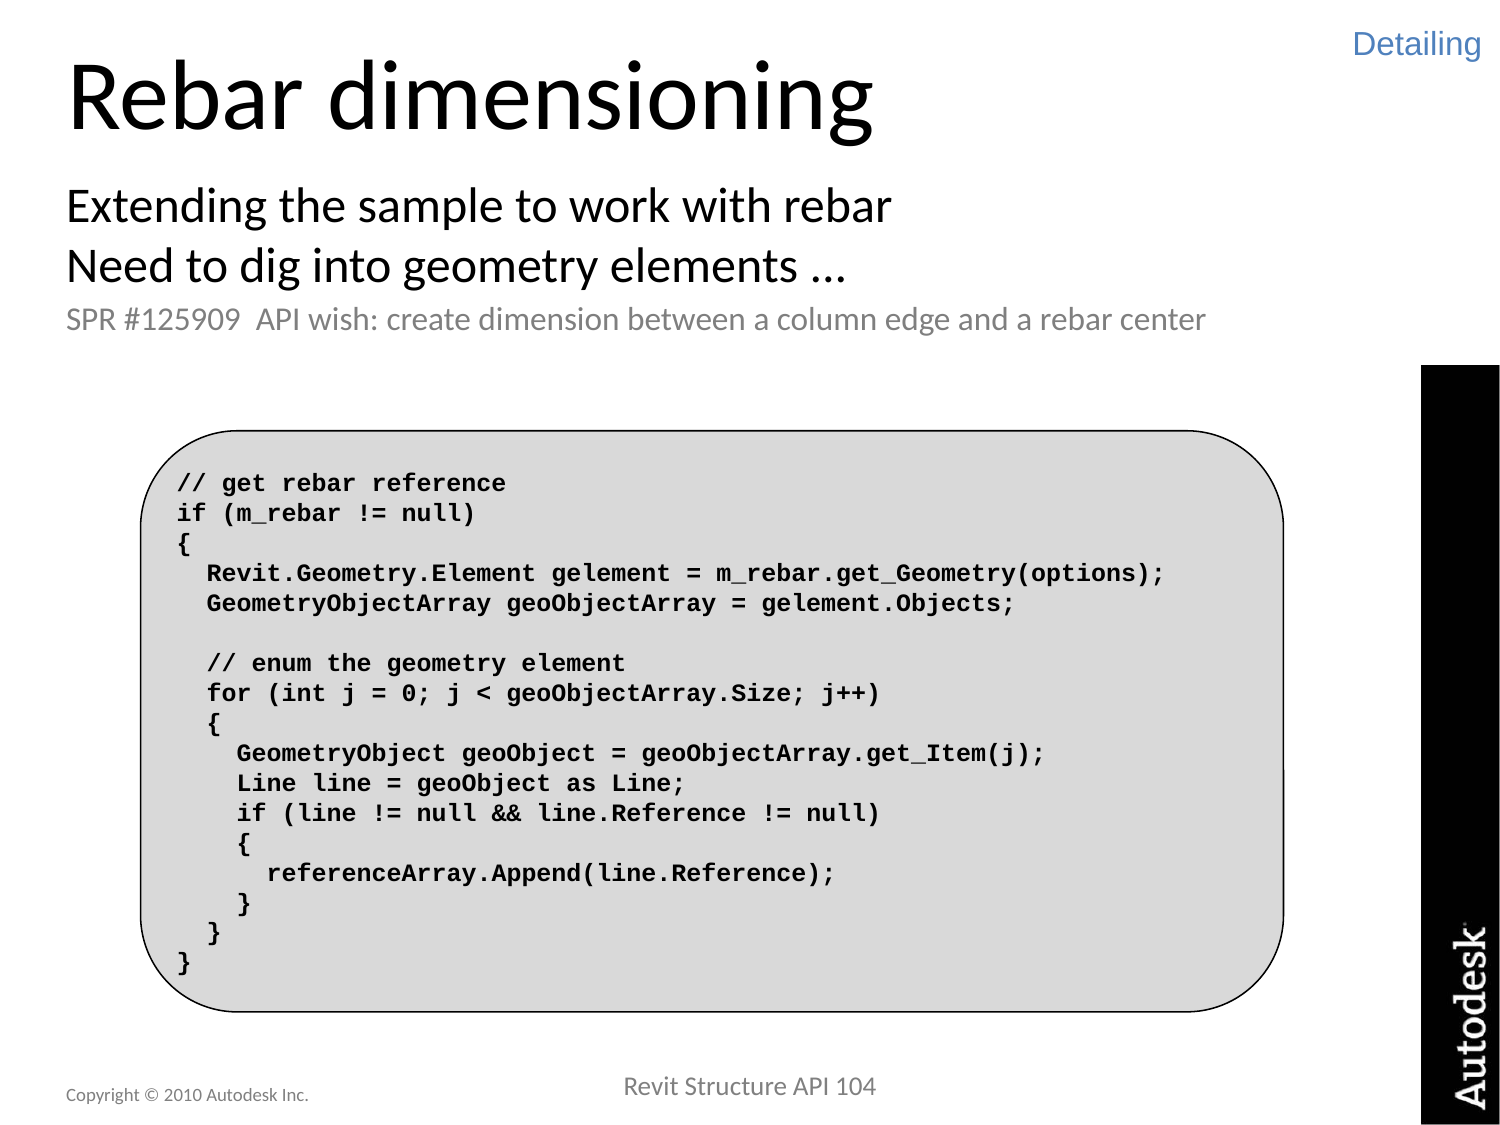

# Rebar dimensioning
Detailing
Extending the sample to work with rebar
Need to dig into geometry elements ...
SPR #125909  API wish: create dimension between a column edge and a rebar center
// get rebar reference
if (m_rebar != null)
{
  Revit.Geometry.Element gelement = m_rebar.get_Geometry(options);
  GeometryObjectArray geoObjectArray = gelement.Objects;

  // enum the geometry element
  for (int j = 0; j < geoObjectArray.Size; j++)
  {
    GeometryObject geoObject = geoObjectArray.get_Item(j);
    Line line = geoObject as Line;
    if (line != null && line.Reference != null)
    {
      referenceArray.Append(line.Reference);
    }
  }
}